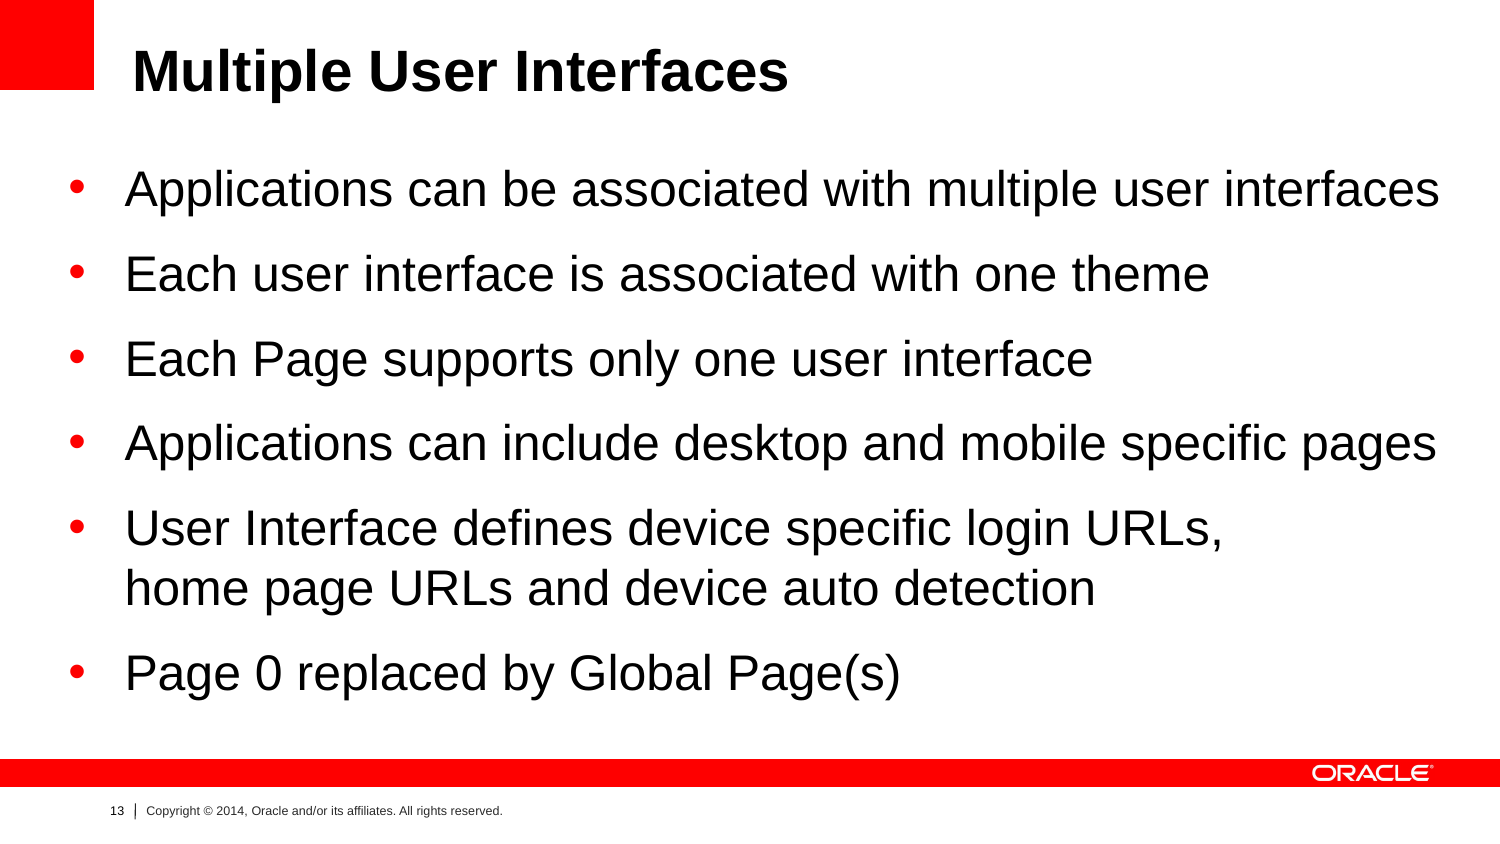

# Multiple User Interfaces
Applications can be associated with multiple user interfaces
Each user interface is associated with one theme
Each Page supports only one user interface
Applications can include desktop and mobile specific pages
User Interface defines device specific login URLs,
home page URLs and device auto detection
Page 0 replaced by Global Page(s)